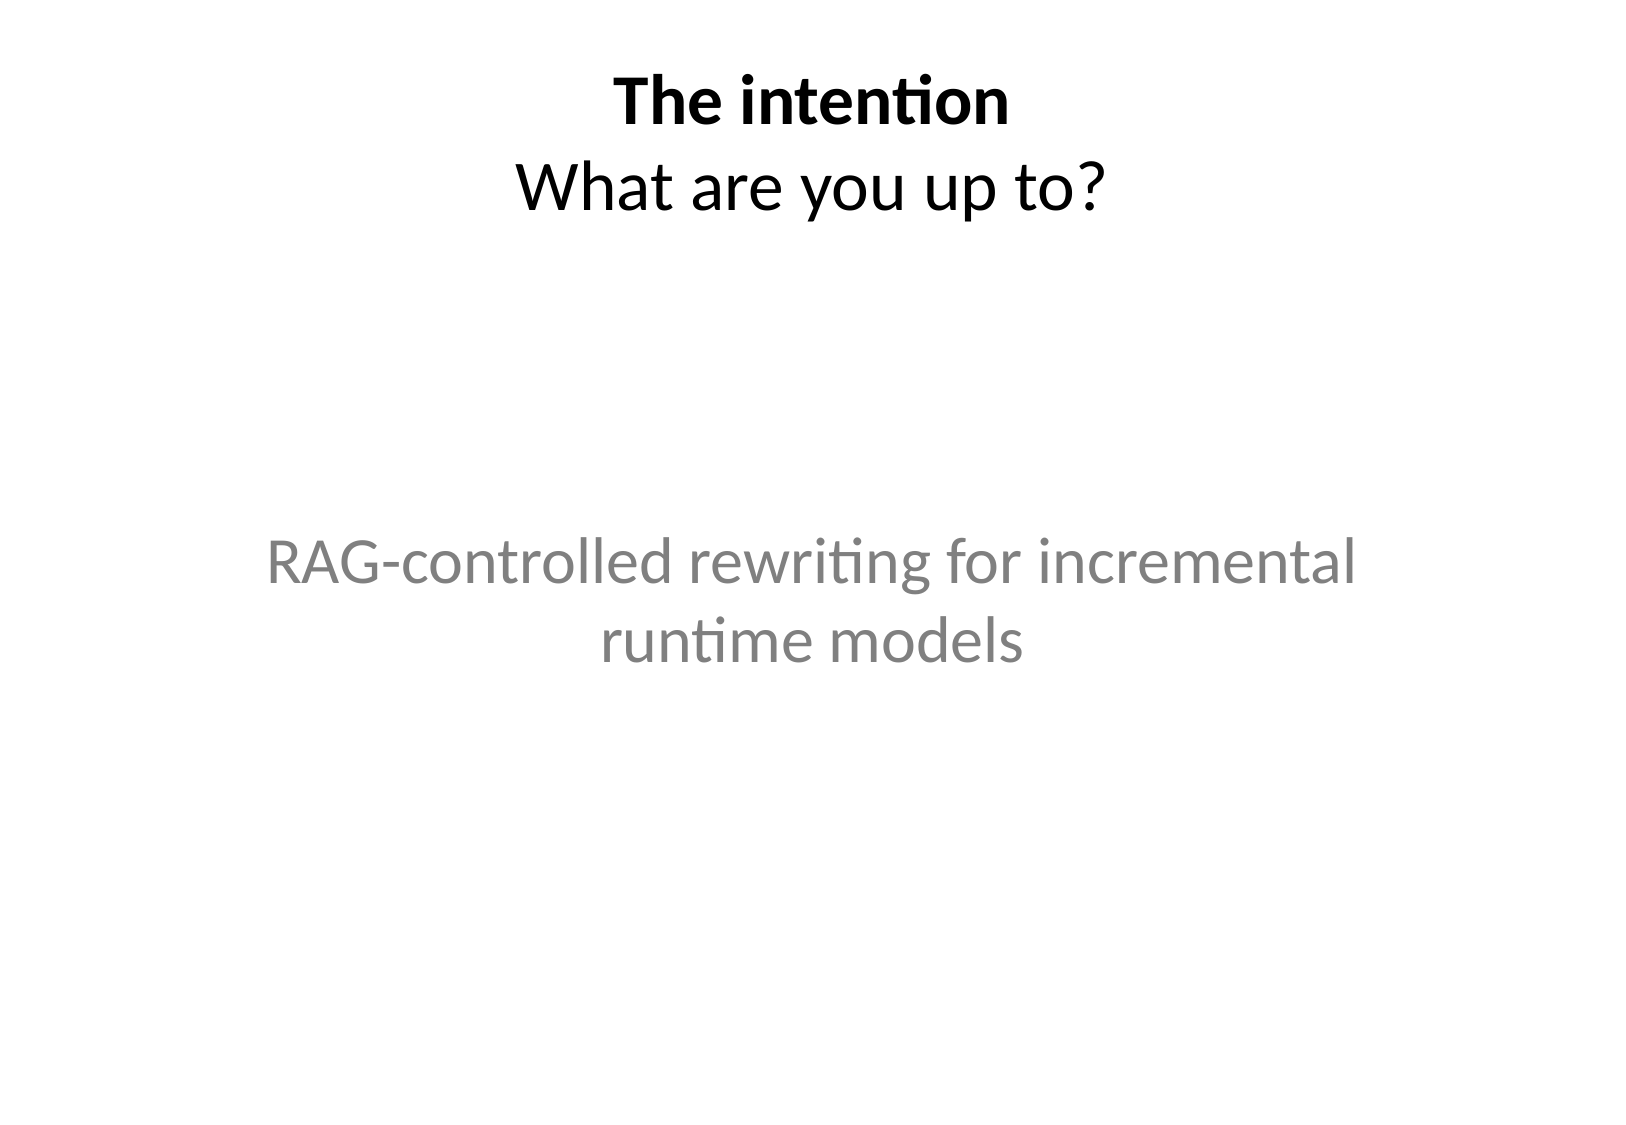

# The intention What are you up to?
RAG-controlled rewriting for incremental runtime models